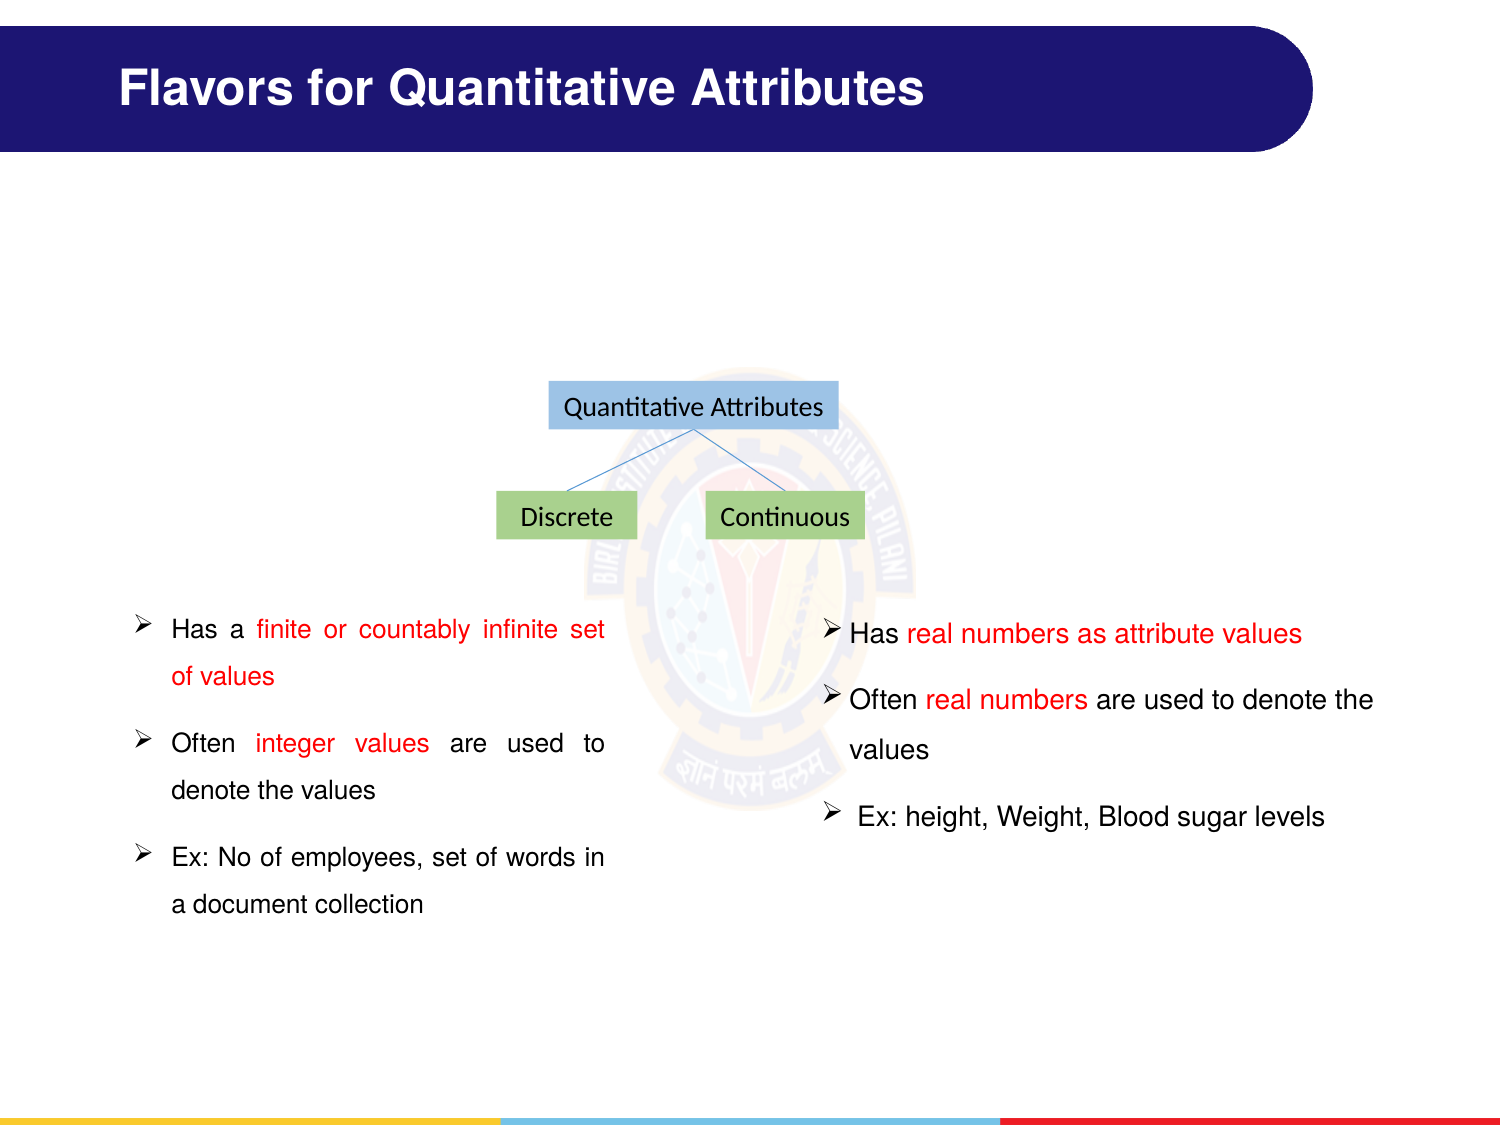

# Flavors for Quantitative Attributes
Quantitative Attributes
Discrete
Continuous
Has a finite or countably infinite set of values
Often integer values are used to denote the values
Ex: No of employees, set of words in a document collection

Has real numbers as attribute values
Often real numbers are used to denote the values
 Ex: height, Weight, Blood sugar levels